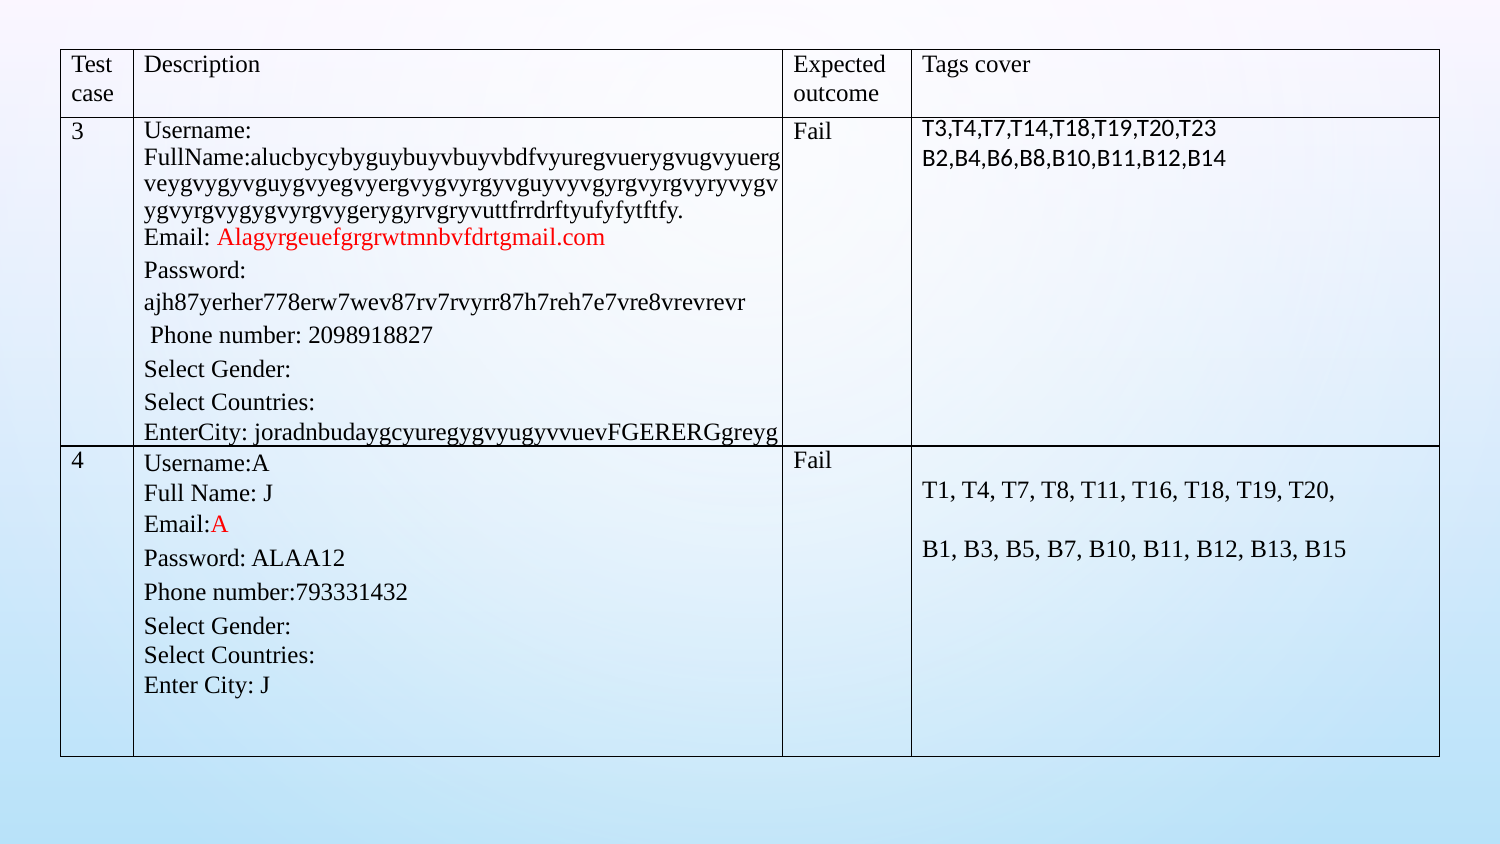

| Test case | Description | Expected outcome | Tags cover |
| --- | --- | --- | --- |
| 3 | Username: FullName:alucbycybyguybuyvbuyvbdfvyuregvuerygvugvyuergveygvygyvguygvyegvyergvygvyrgyvguyvyvgyrgvyrgvyryvygvygvyrgvygygvyrgvygerygyrvgryvuttfrrdrftyufyfytftfy. Email: Alagyrgeuefgrgrwtmnbvfdrtgmail.com Password: ajh87yerher778erw7wev87rv7rvyrr87h7reh7e7vre8vrevrevr Phone number: 2098918827 Select Gender: Select Countries: EnterCity: joradnbudaygcyuregygvyugyvvuevFGERERGgreyg | Fail | T3,T4,T7,T14,T18,T19,T20,T23 B2,B4,B6,B8,B10,B11,B12,B14 |
| 4 | Username:A Full Name: J Email:A Password: ALAA12 Phone number:793331432 Select Gender: Select Countries: Enter City: J | Fail | T1, T4, T7, T8, T11, T16, T18, T19, T20, B1, B3, B5, B7, B10, B11, B12, B13, B15 |